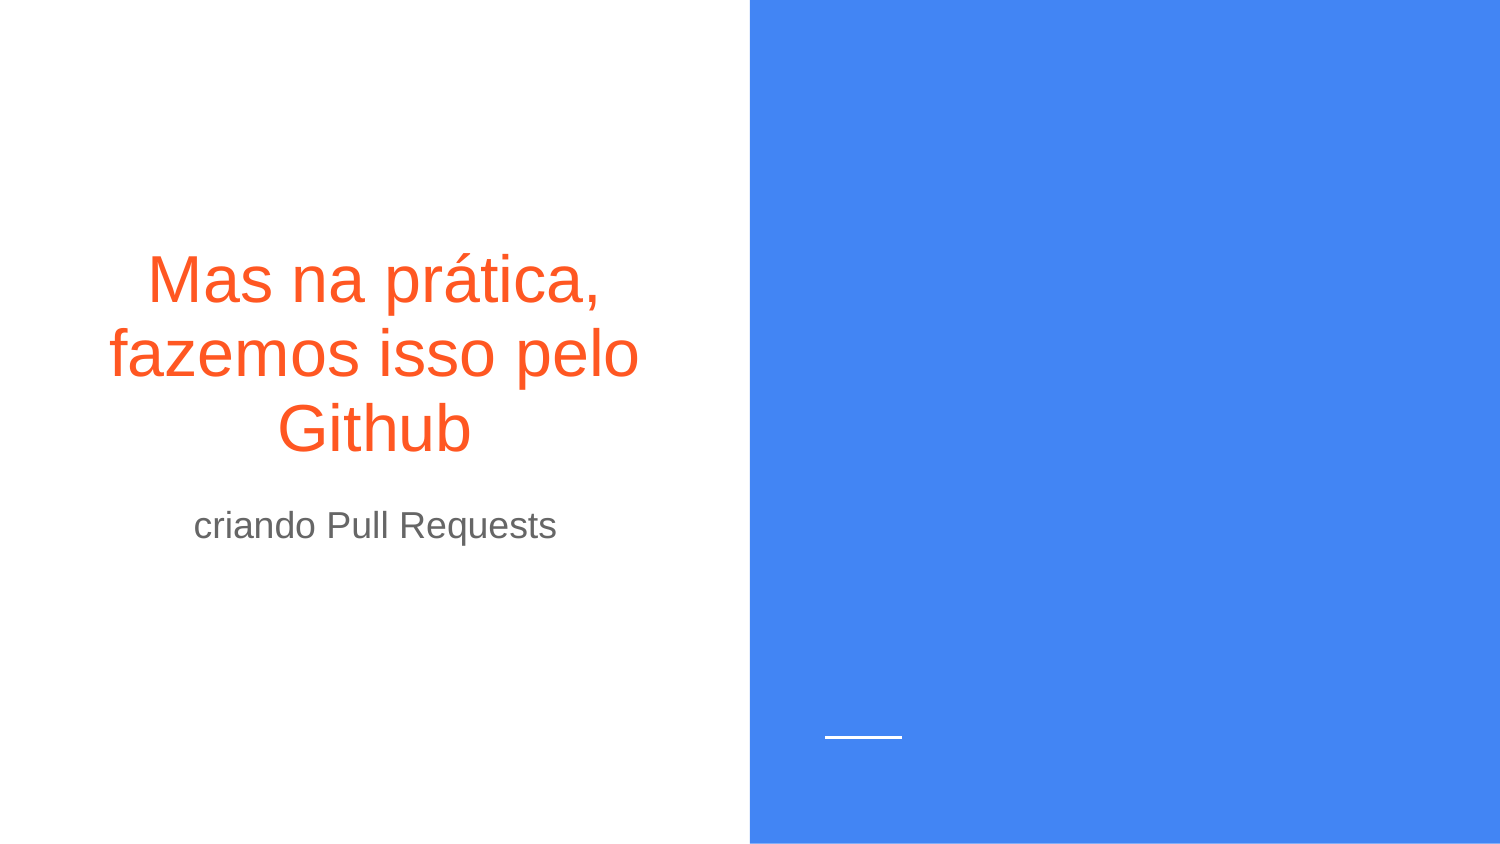

# Mas na prática, fazemos isso pelo Github
criando Pull Requests